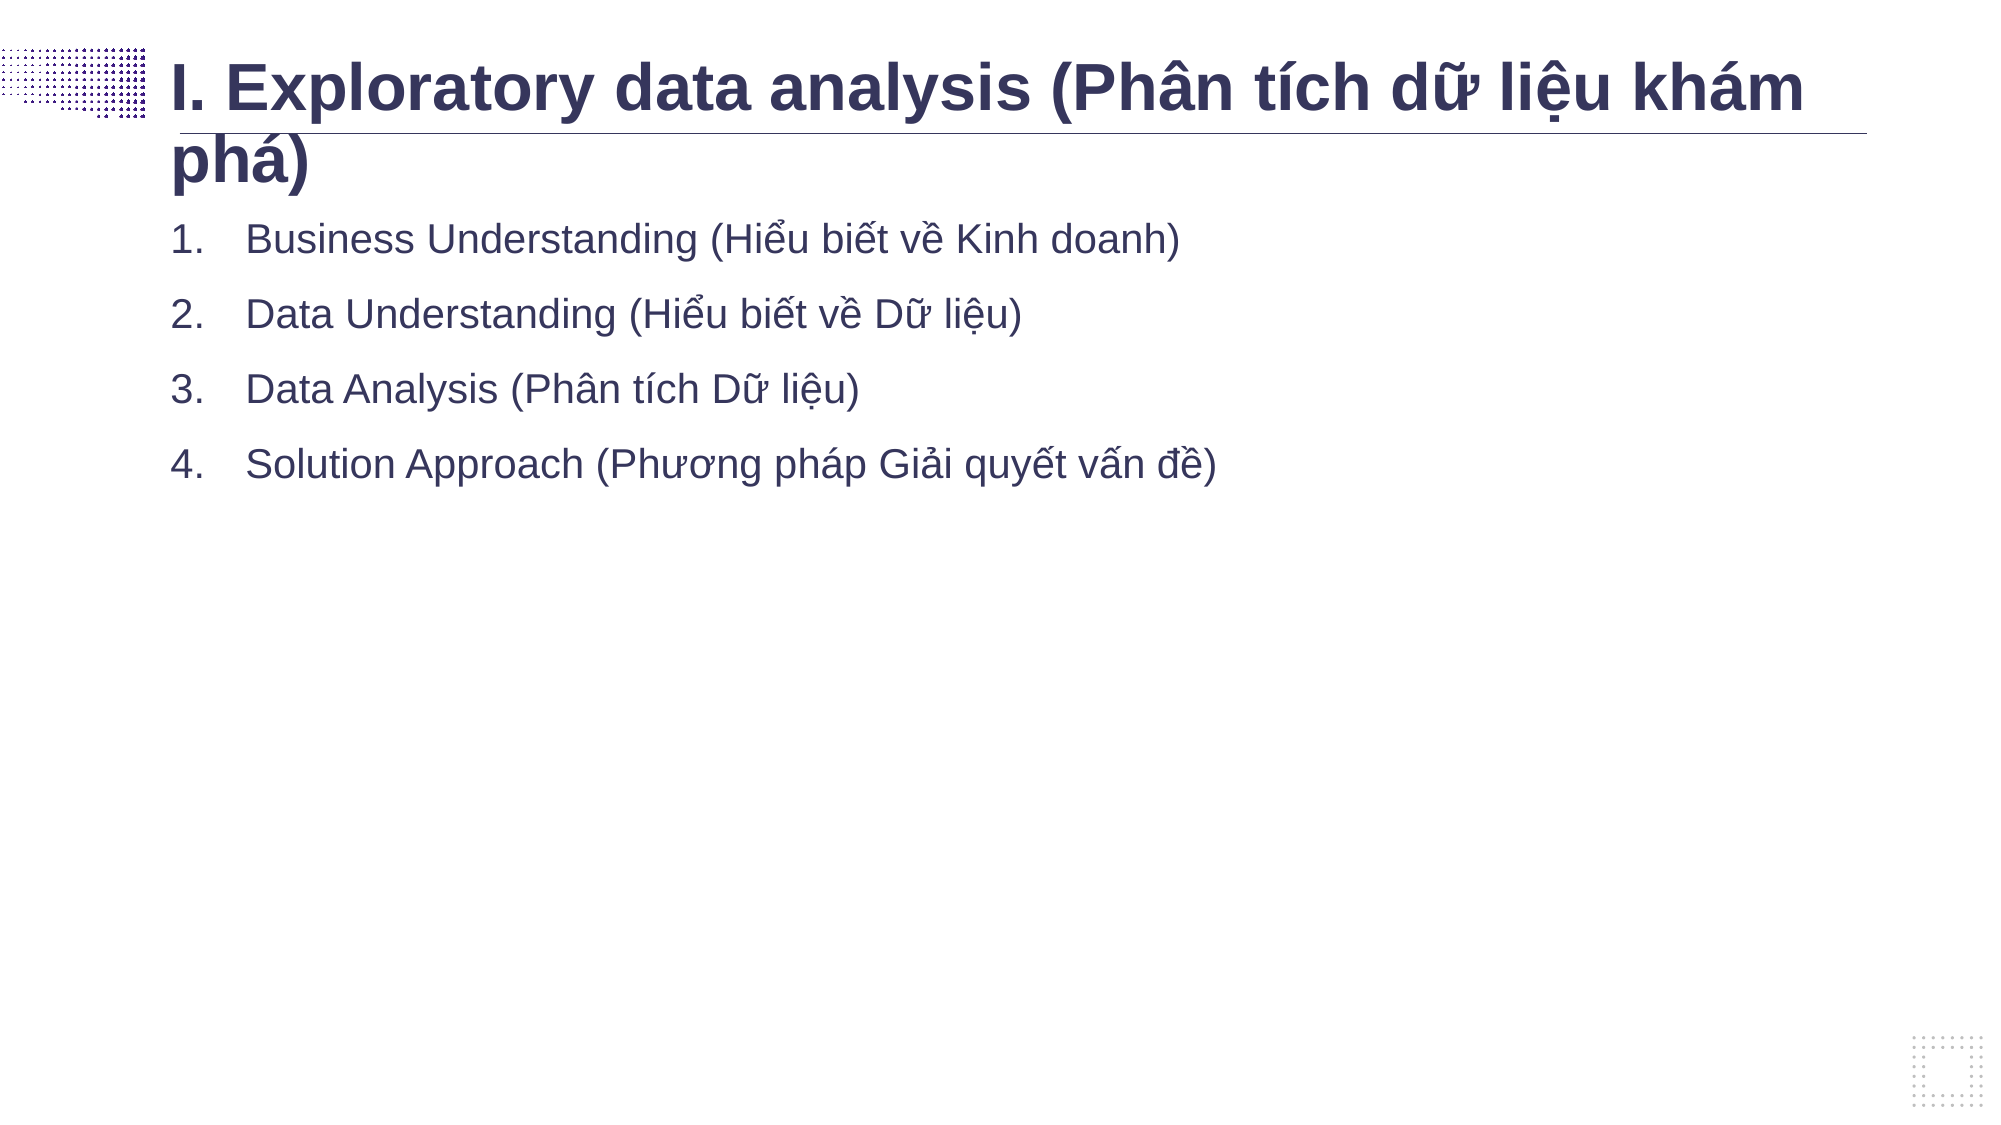

I. Exploratory data analysis (Phân tích dữ liệu khám phá)
Business Understanding (Hiểu biết về Kinh doanh)
Data Understanding (Hiểu biết về Dữ liệu)
Data Analysis (Phân tích Dữ liệu)
Solution Approach (Phương pháp Giải quyết vấn đề)